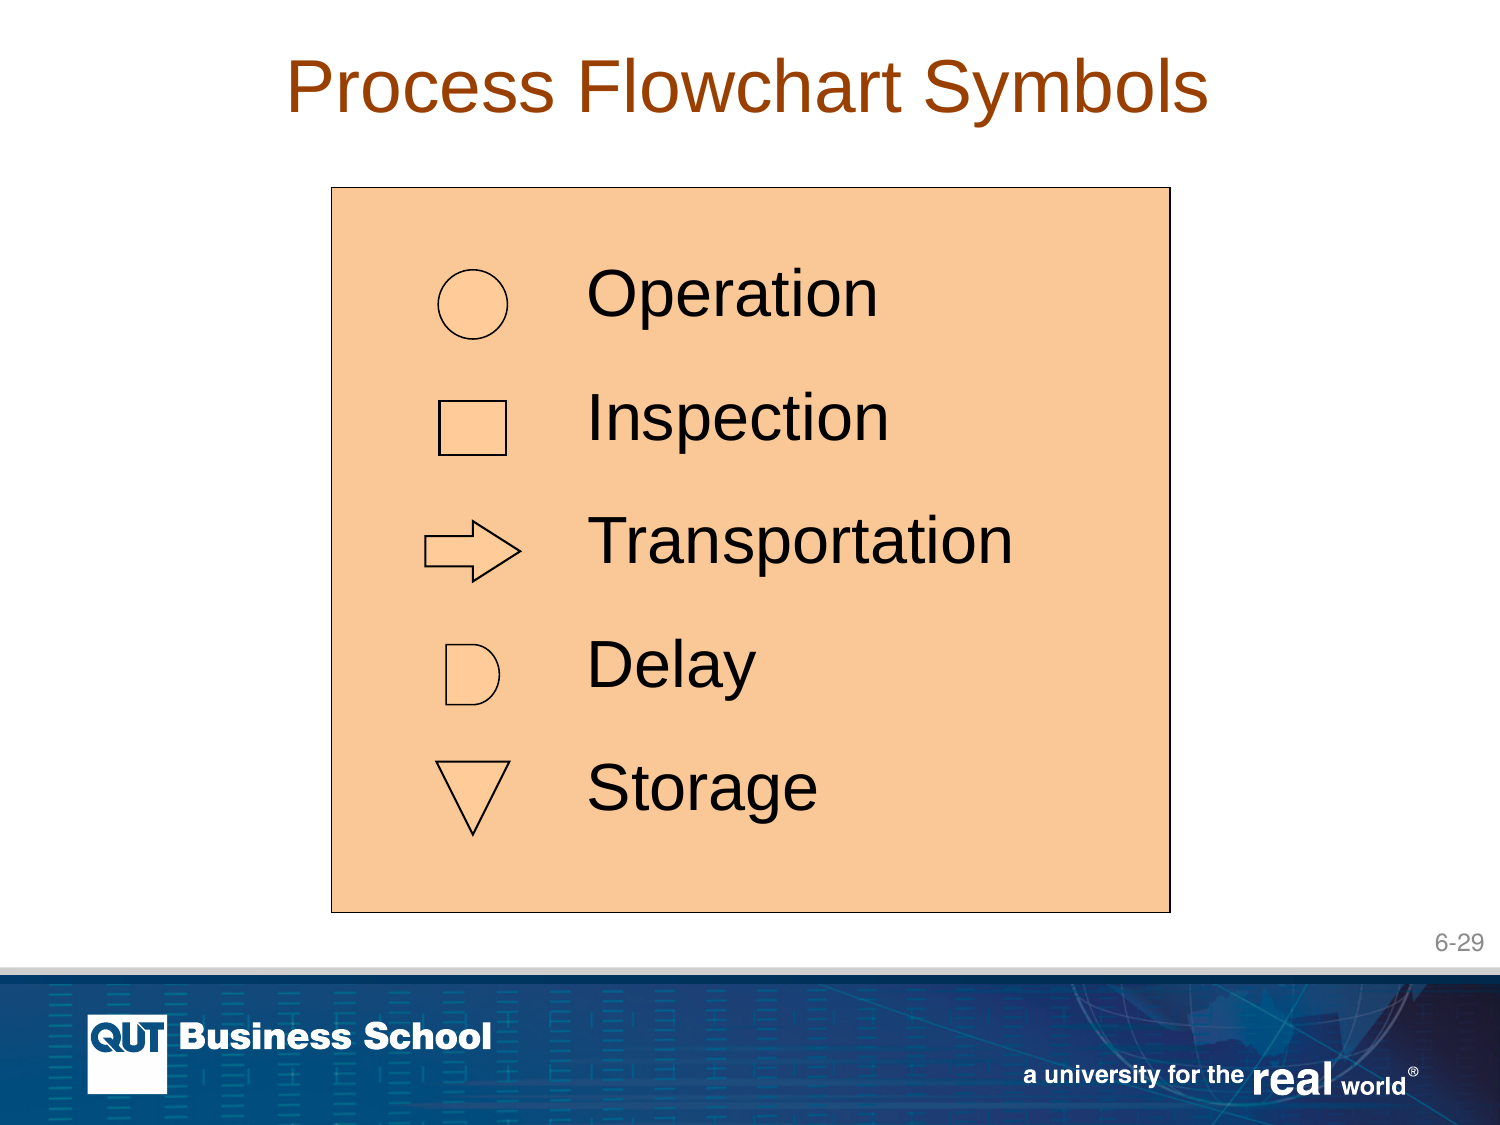

Process Flowchart Symbols

Operation

Inspection

Transportation

Delay

Storage

6-29